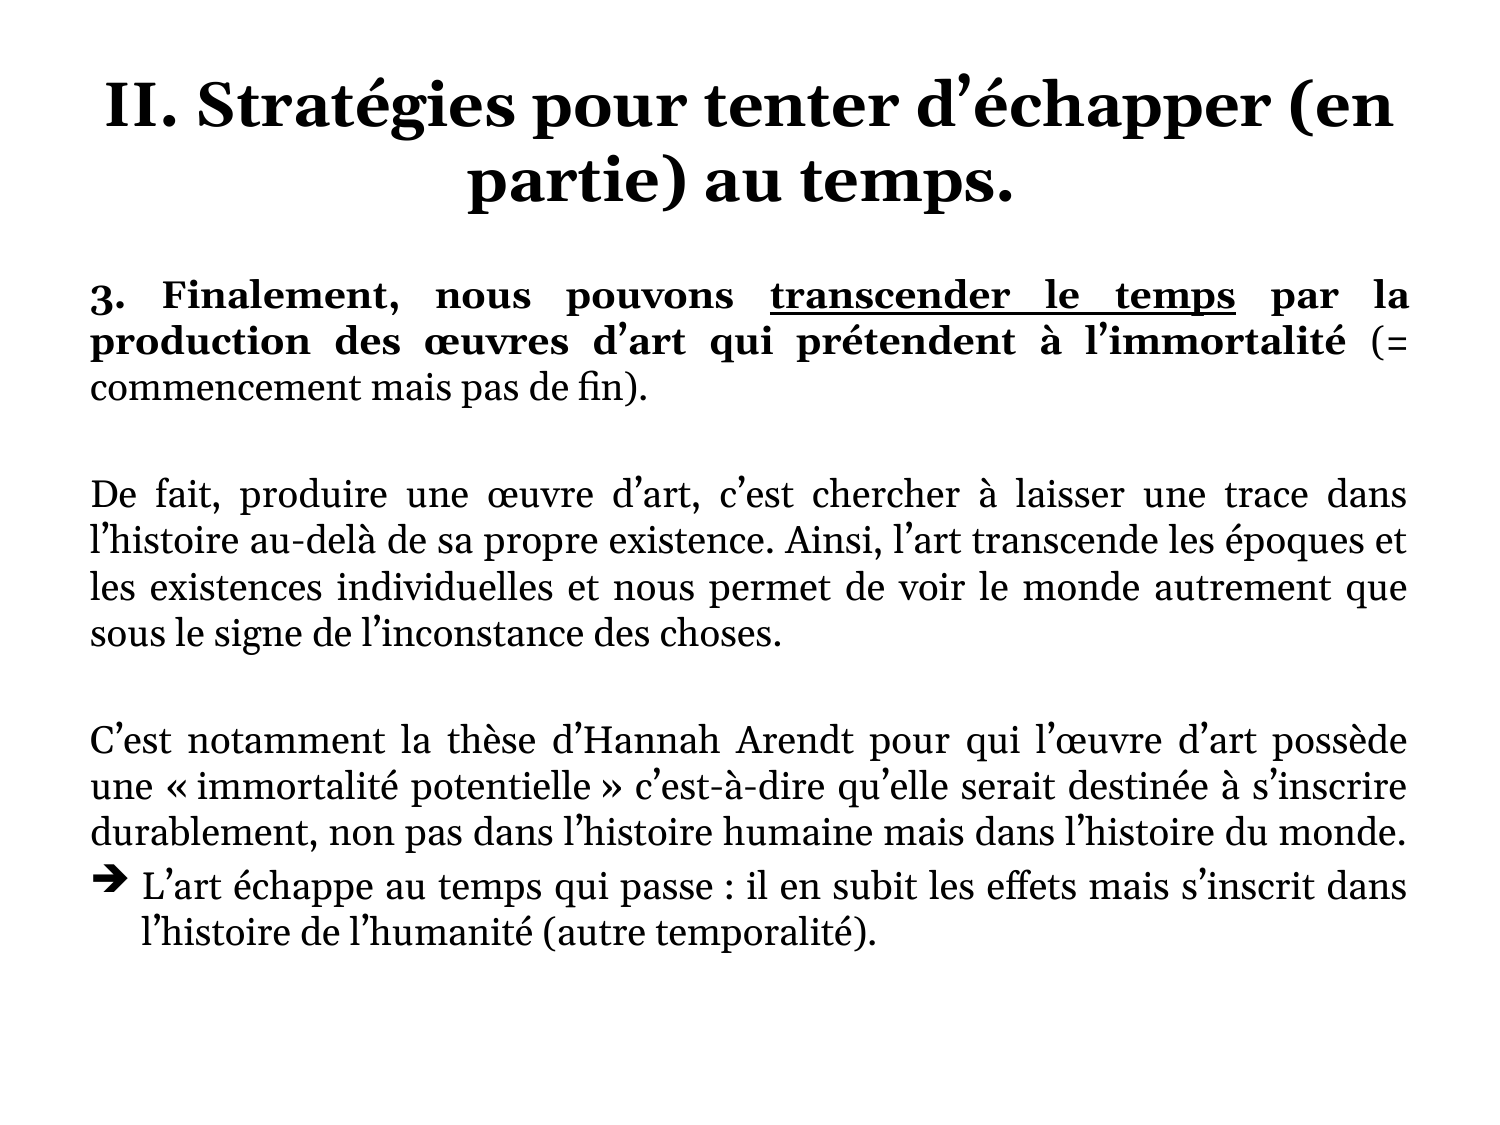

# II. Stratégies pour tenter d’échapper (en partie) au temps.
3. Finalement, nous pouvons transcender le temps par la production des œuvres d’art qui prétendent à l’immortalité (= commencement mais pas de fin).

De fait, produire une œuvre d’art, c’est chercher à laisser une trace dans l’histoire au-delà de sa propre existence. Ainsi, l’art transcende les époques et les existences individuelles et nous permet de voir le monde autrement que sous le signe de l’inconstance des choses.

C’est notamment la thèse d’Hannah Arendt pour qui l’œuvre d’art possède une « immortalité potentielle » c’est-à-dire qu’elle serait destinée à s’inscrire durablement, non pas dans l’histoire humaine mais dans l’histoire du monde.
L’art échappe au temps qui passe : il en subit les effets mais s’inscrit dans l’histoire de l’humanité (autre temporalité).